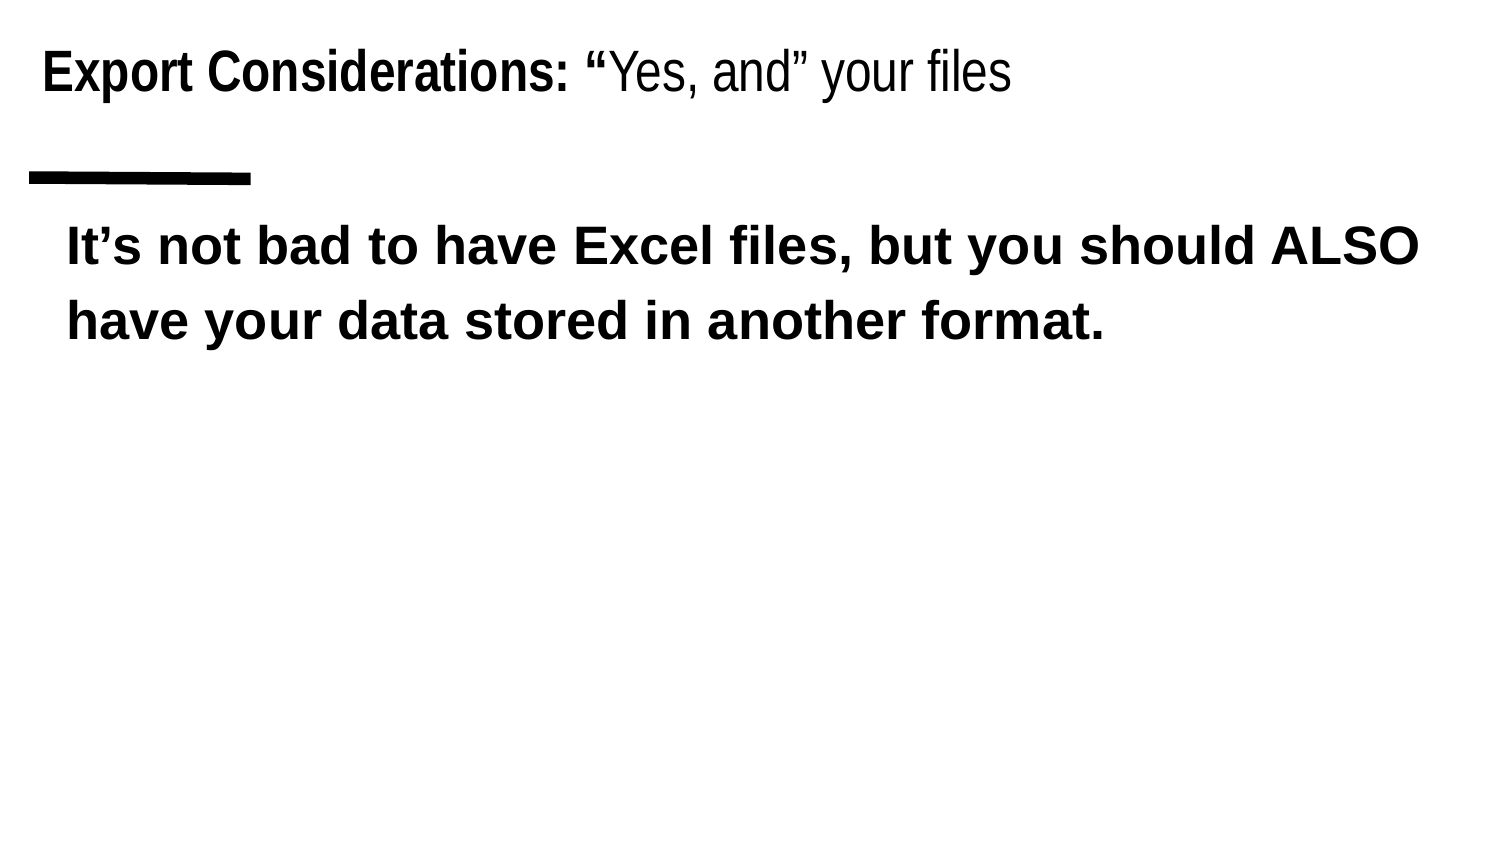

# Export Considerations: “Yes, and” your files

It’s not bad to have Excel files, but you should ALSO have your data stored in another format.